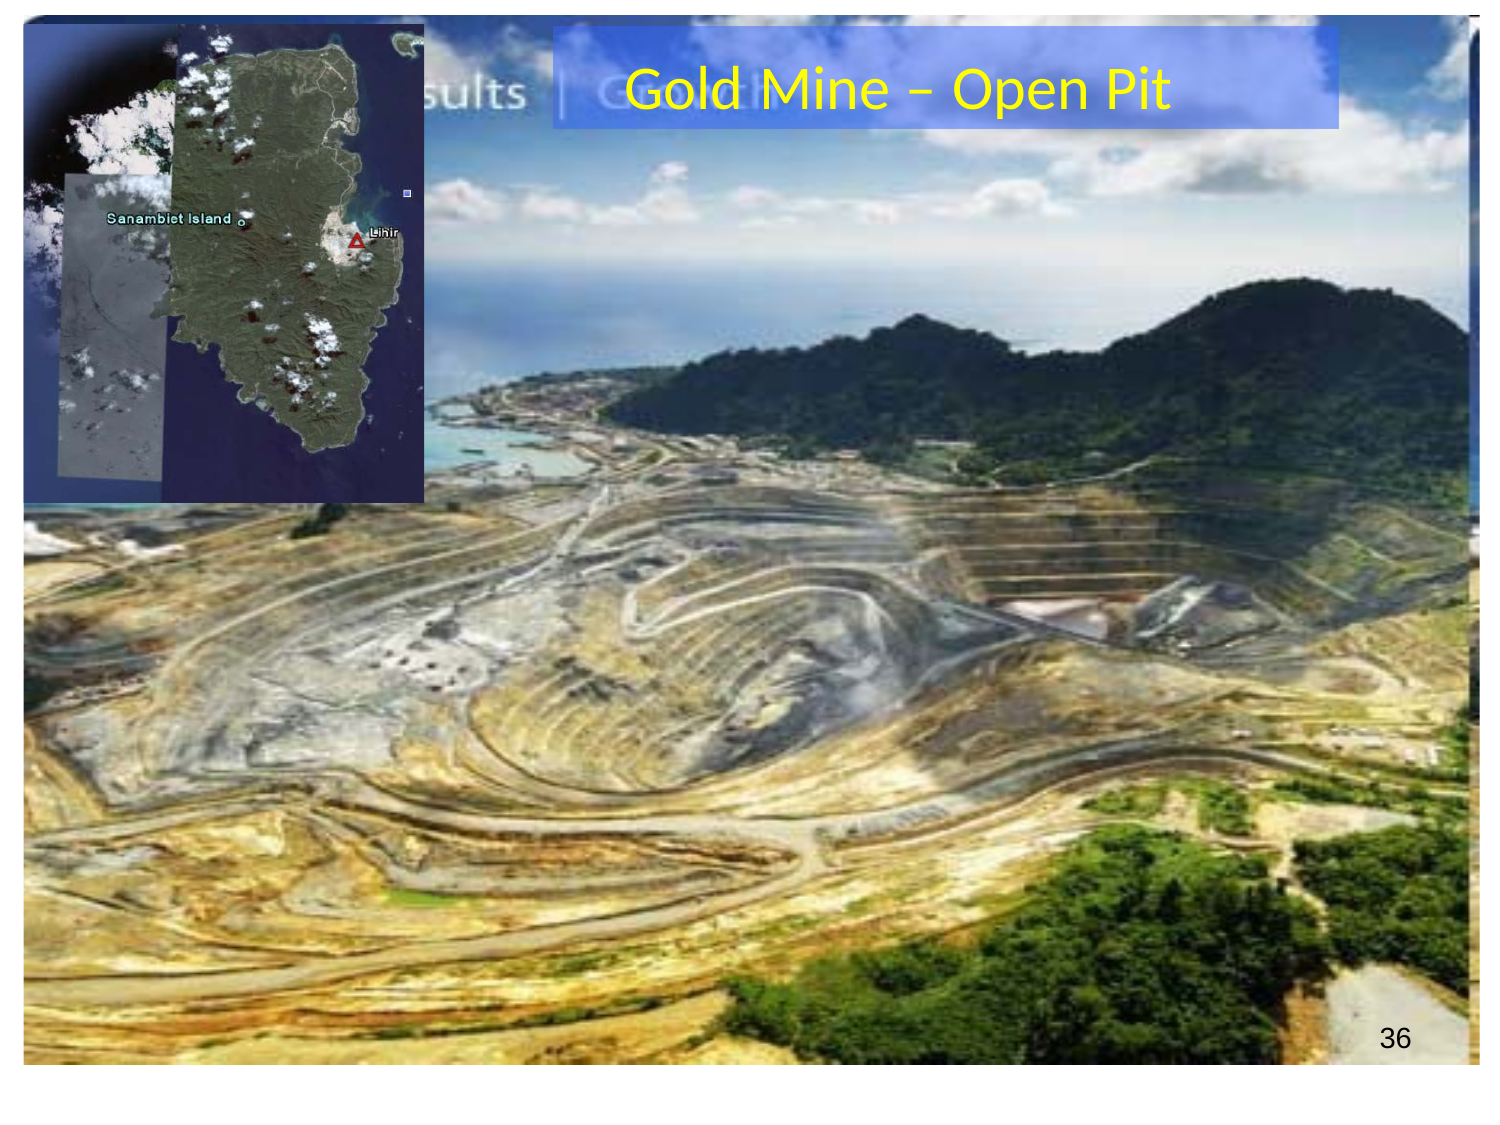

# Gold Mine – Open Pit
36